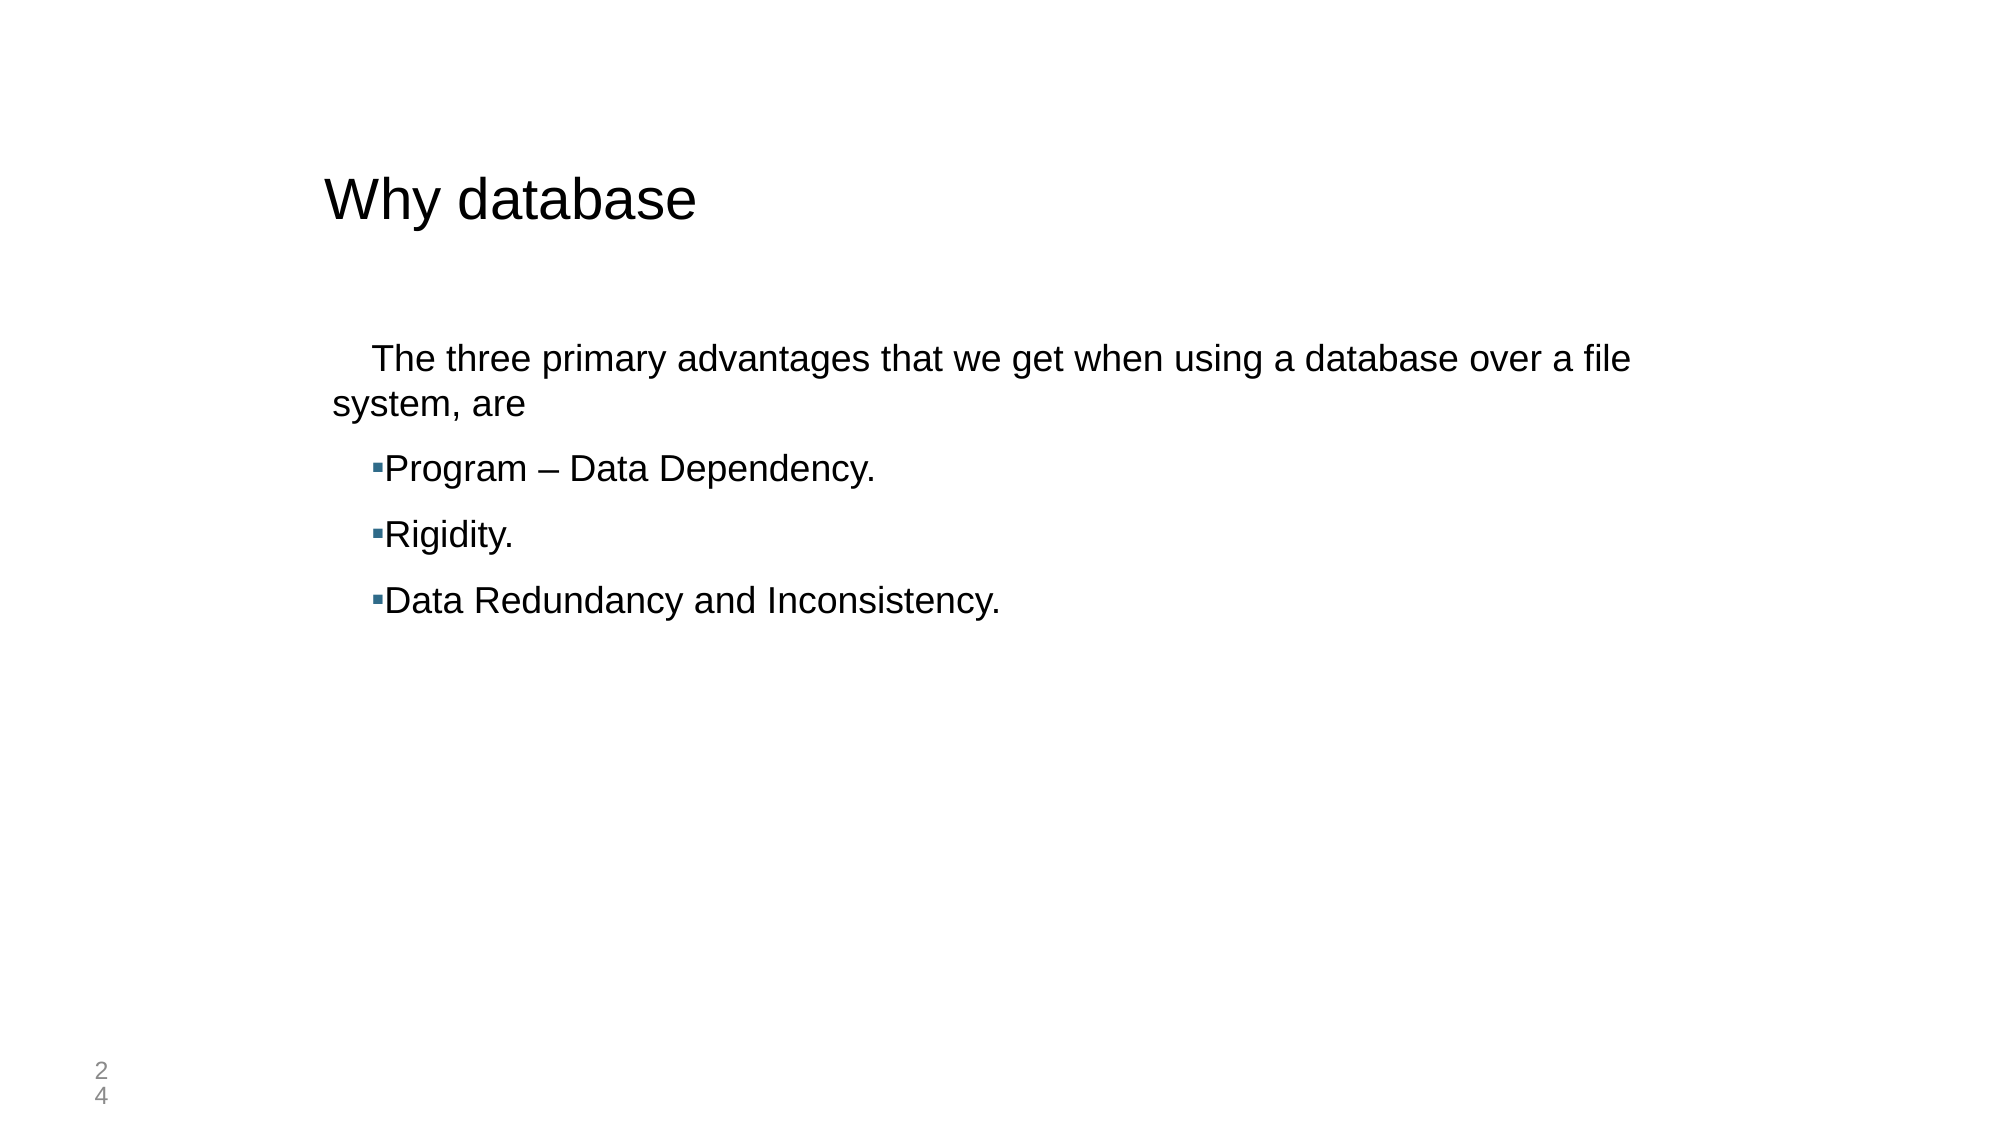

# Why database
The three primary advantages that we get when using a database over a file system, are
Program – Data Dependency.
Rigidity.
Data Redundancy and Inconsistency.
24
24￼